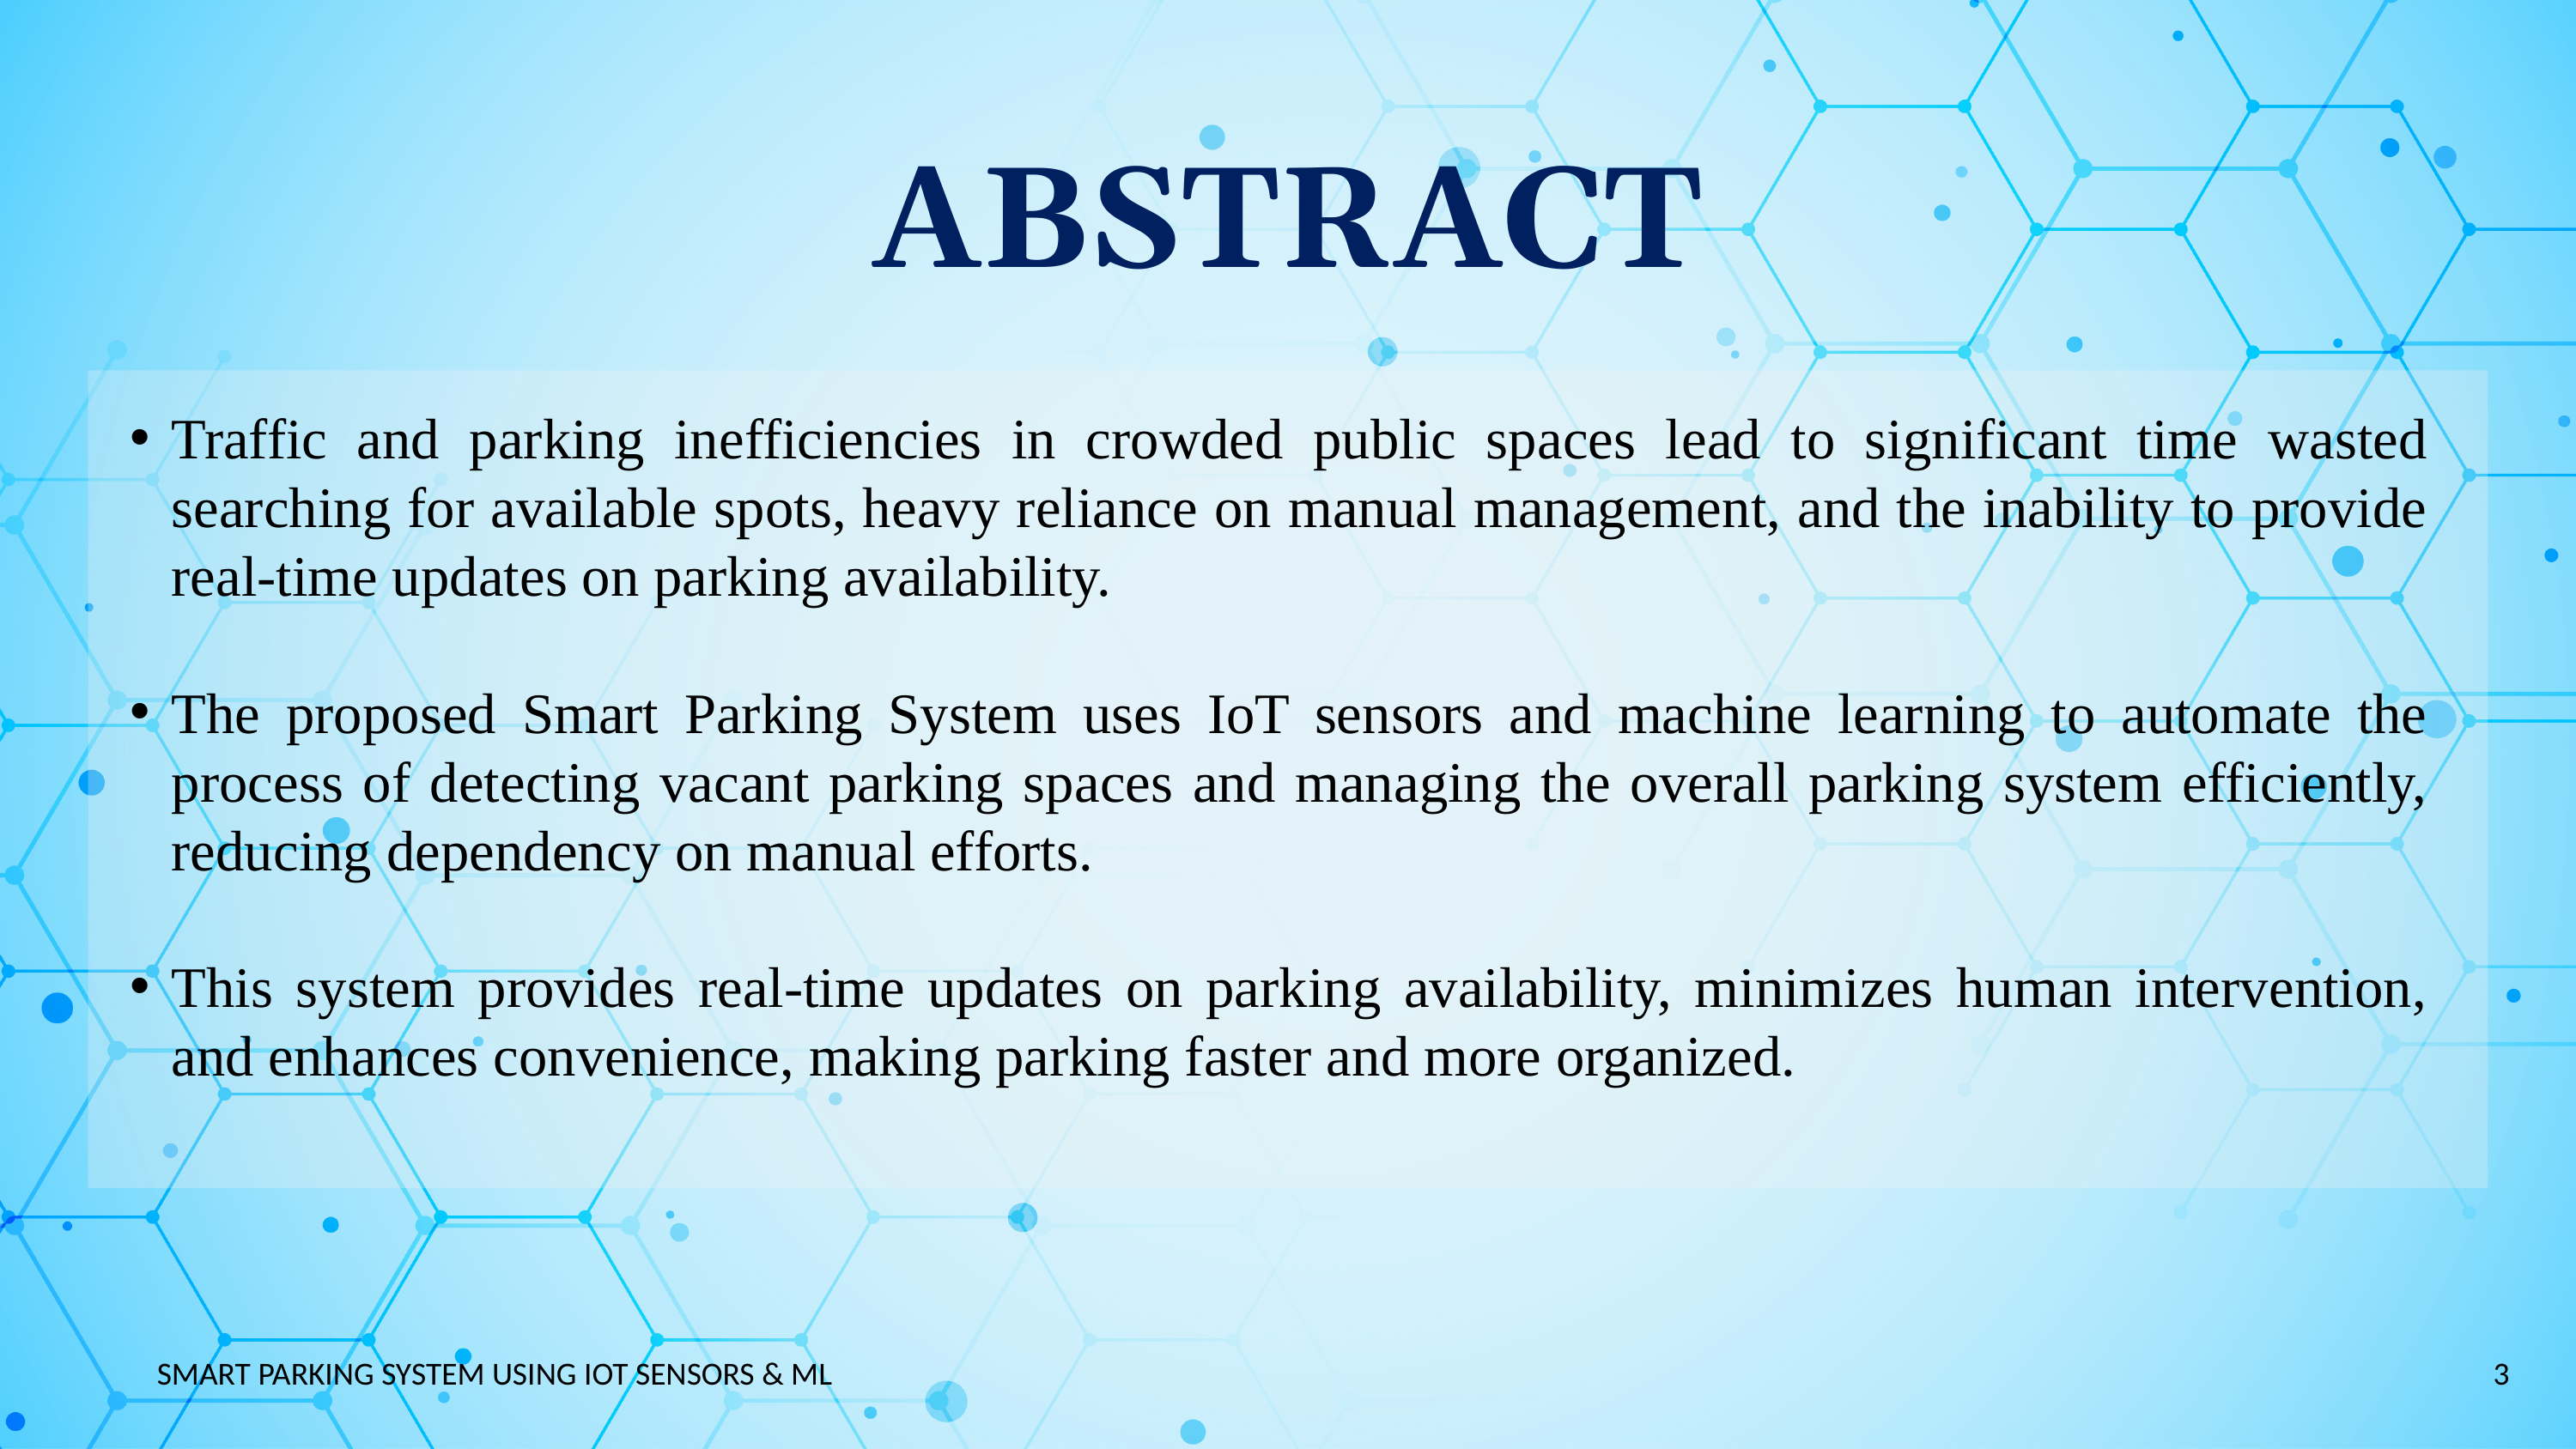

ABSTRACT

Traffic and parking inefficiencies in crowded public spaces lead to significant time wasted searching for available spots, heavy reliance on manual management, and the inability to provide real-time updates on parking availability.

The proposed Smart Parking System uses IoT sensors and machine learning to automate the process of detecting vacant parking spaces and managing the overall parking system efficiently, reducing dependency on manual efforts.

This system provides real-time updates on parking availability, minimizes human intervention, and enhances convenience, making parking faster and more organized.

3
SMART PARKING SYSTEM USING IOT SENSORS & ML